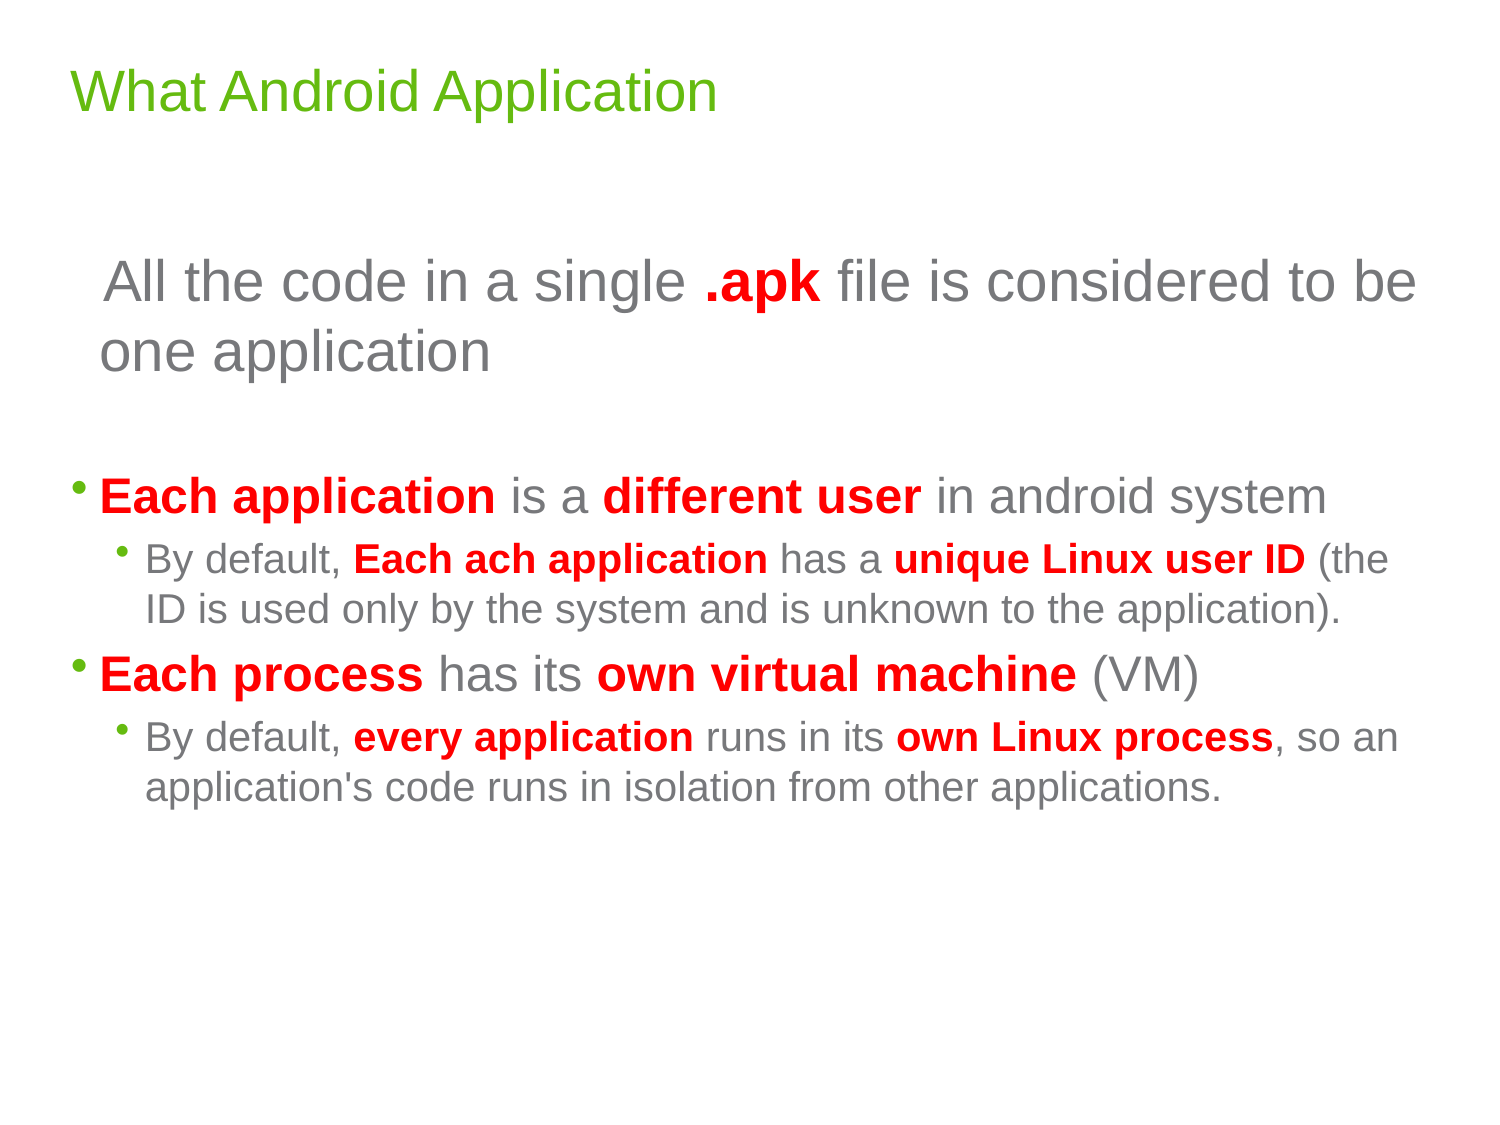

# What Android Application
  All the code in a single .apk file is considered to be one application

Each application is a different user in android system
By default, Each ach application has a unique Linux user ID (the ID is used only by the system and is unknown to the application).
Each process has its own virtual machine (VM)
By default, every application runs in its own Linux process, so an application's code runs in isolation from other applications.